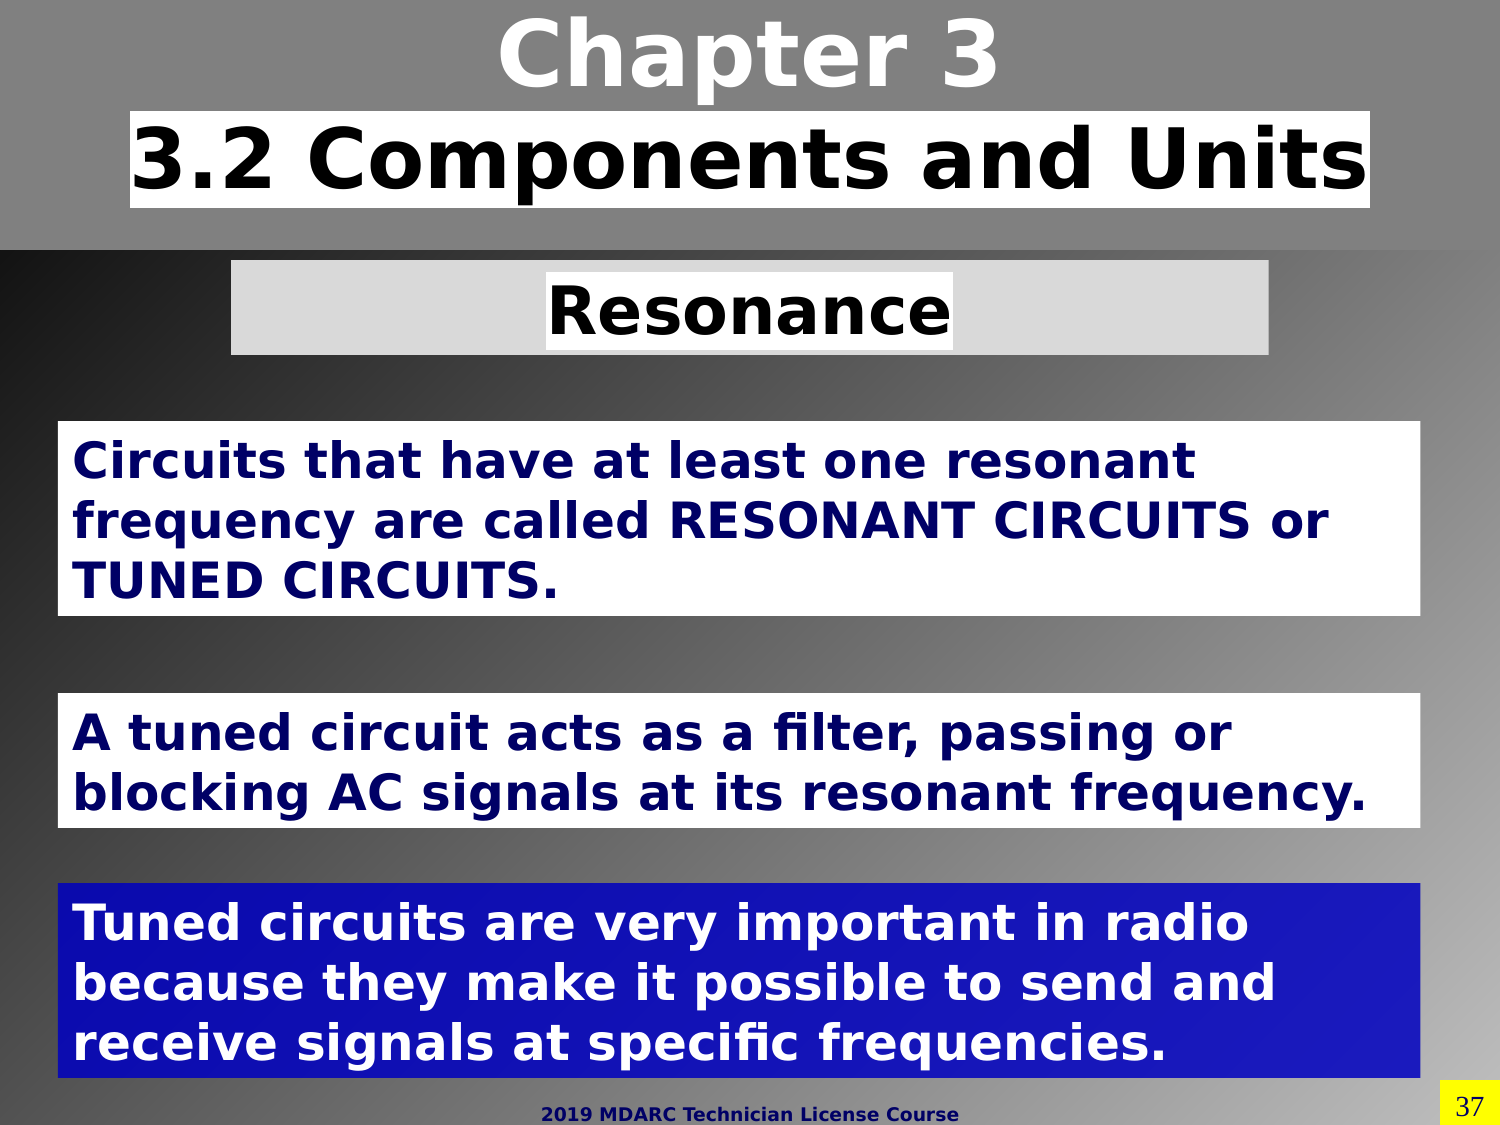

# Chapter 3 3.2 Components and Units
Resonance
Circuits that have at least one resonant frequency are called RESONANT CIRCUITS or TUNED CIRCUITS.
A tuned circuit acts as a filter, passing or blocking AC signals at its resonant frequency.
Tuned circuits are very important in radio because they make it possible to send and receive signals at specific frequencies.
37
2019 MDARC Technician License Course